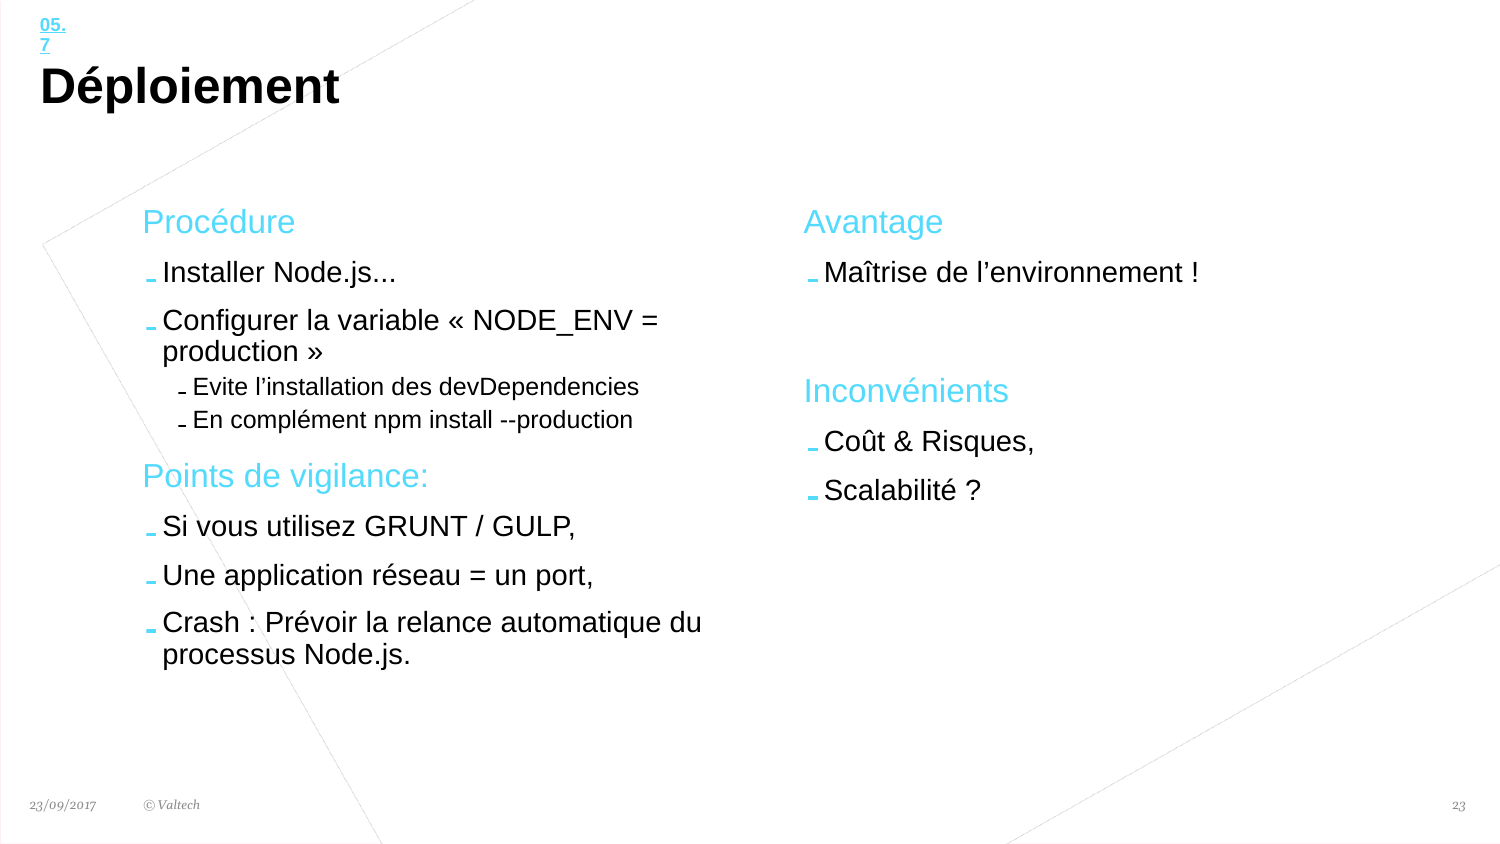

05.7
# Déploiement
Procédure
Installer Node.js...
Configurer la variable « NODE_ENV = production »
Evite l’installation des devDependencies
En complément npm install --production
Points de vigilance:
Si vous utilisez GRUNT / GULP,
Une application réseau = un port,
Crash : Prévoir la relance automatique du processus Node.js.

Avantage
Maîtrise de l’environnement !

Inconvénients
Coût & Risques,
Scalabilité ?

23/09/2017	© Valtech
23